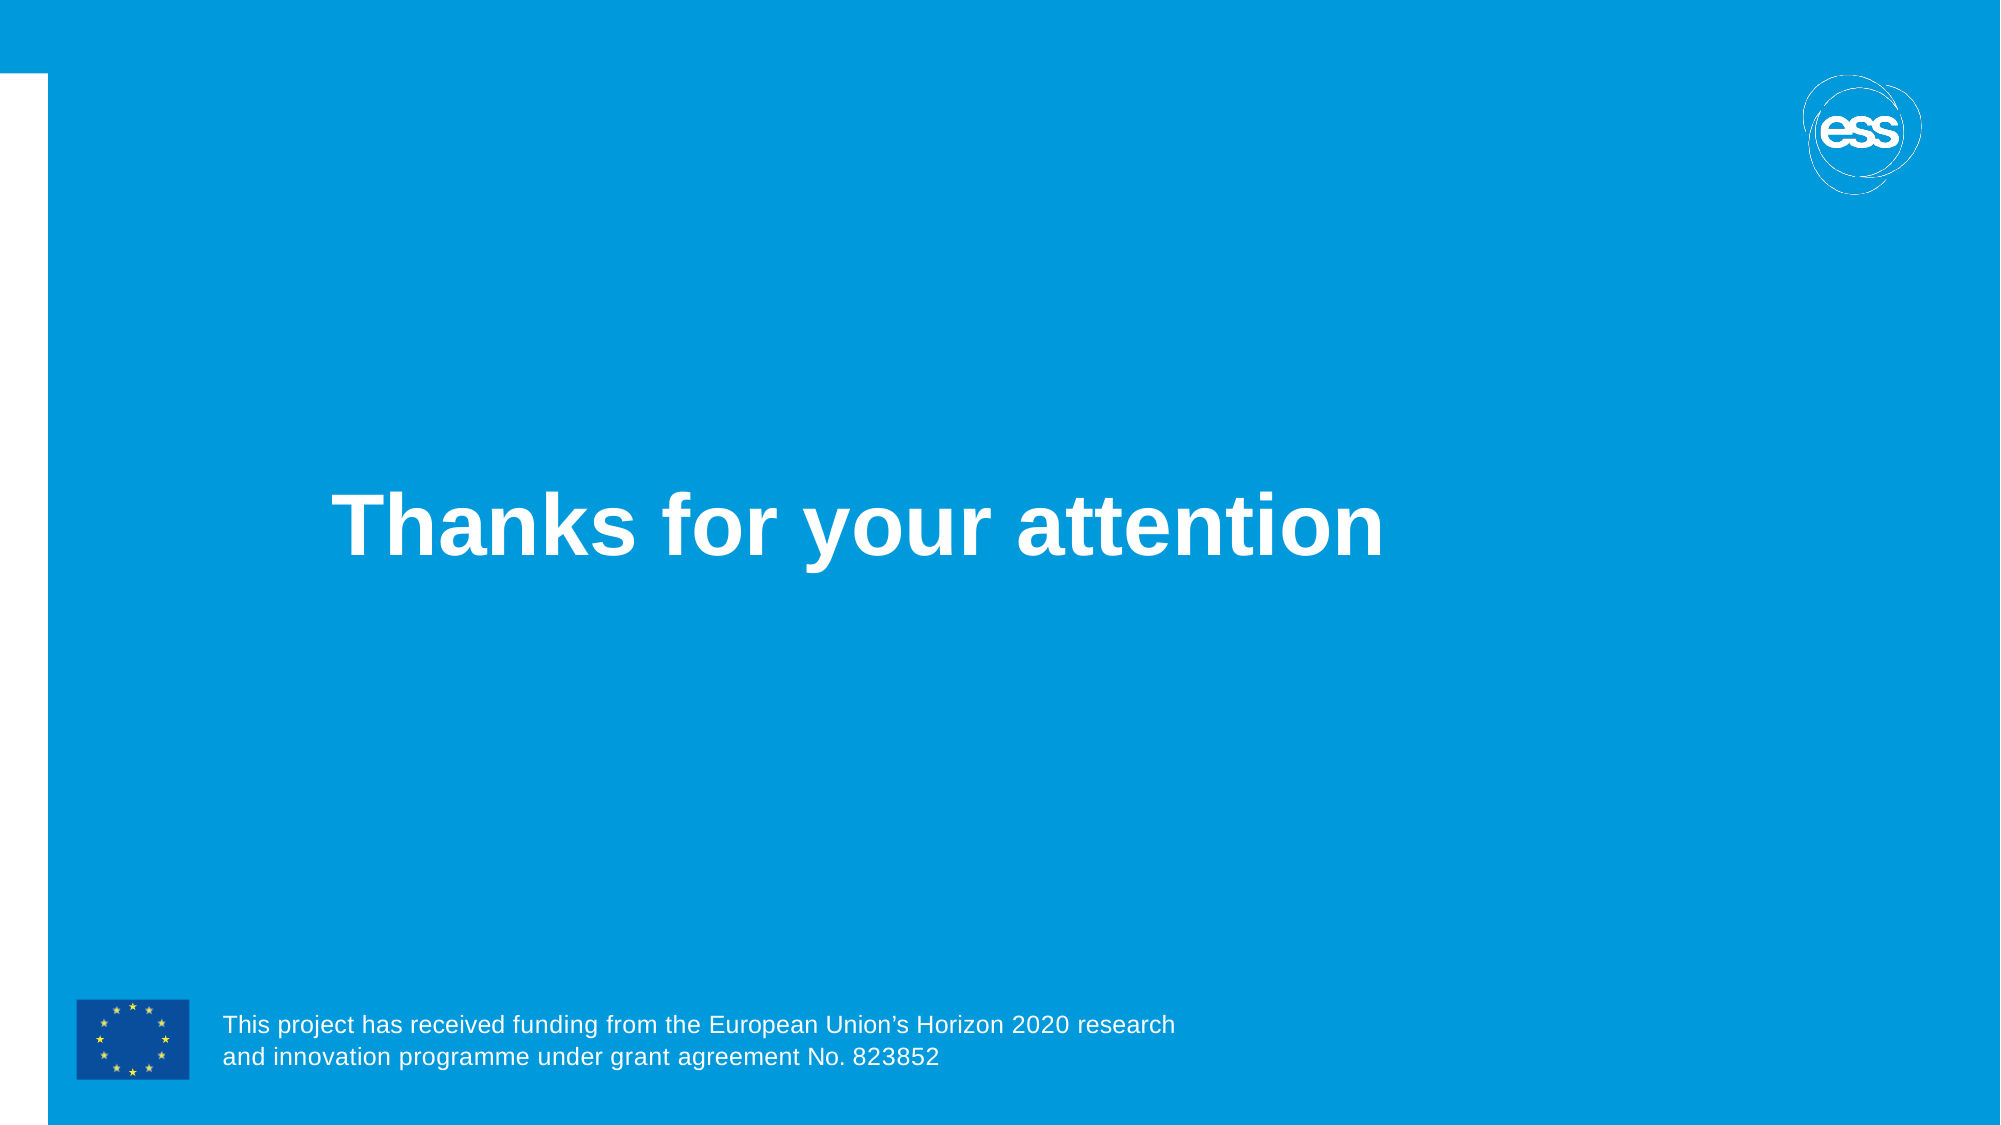

# Thanks for your attention

This project has received funding from the European Union’s Horizon 2020 research
and innovation programme under grant agreement No. 823852